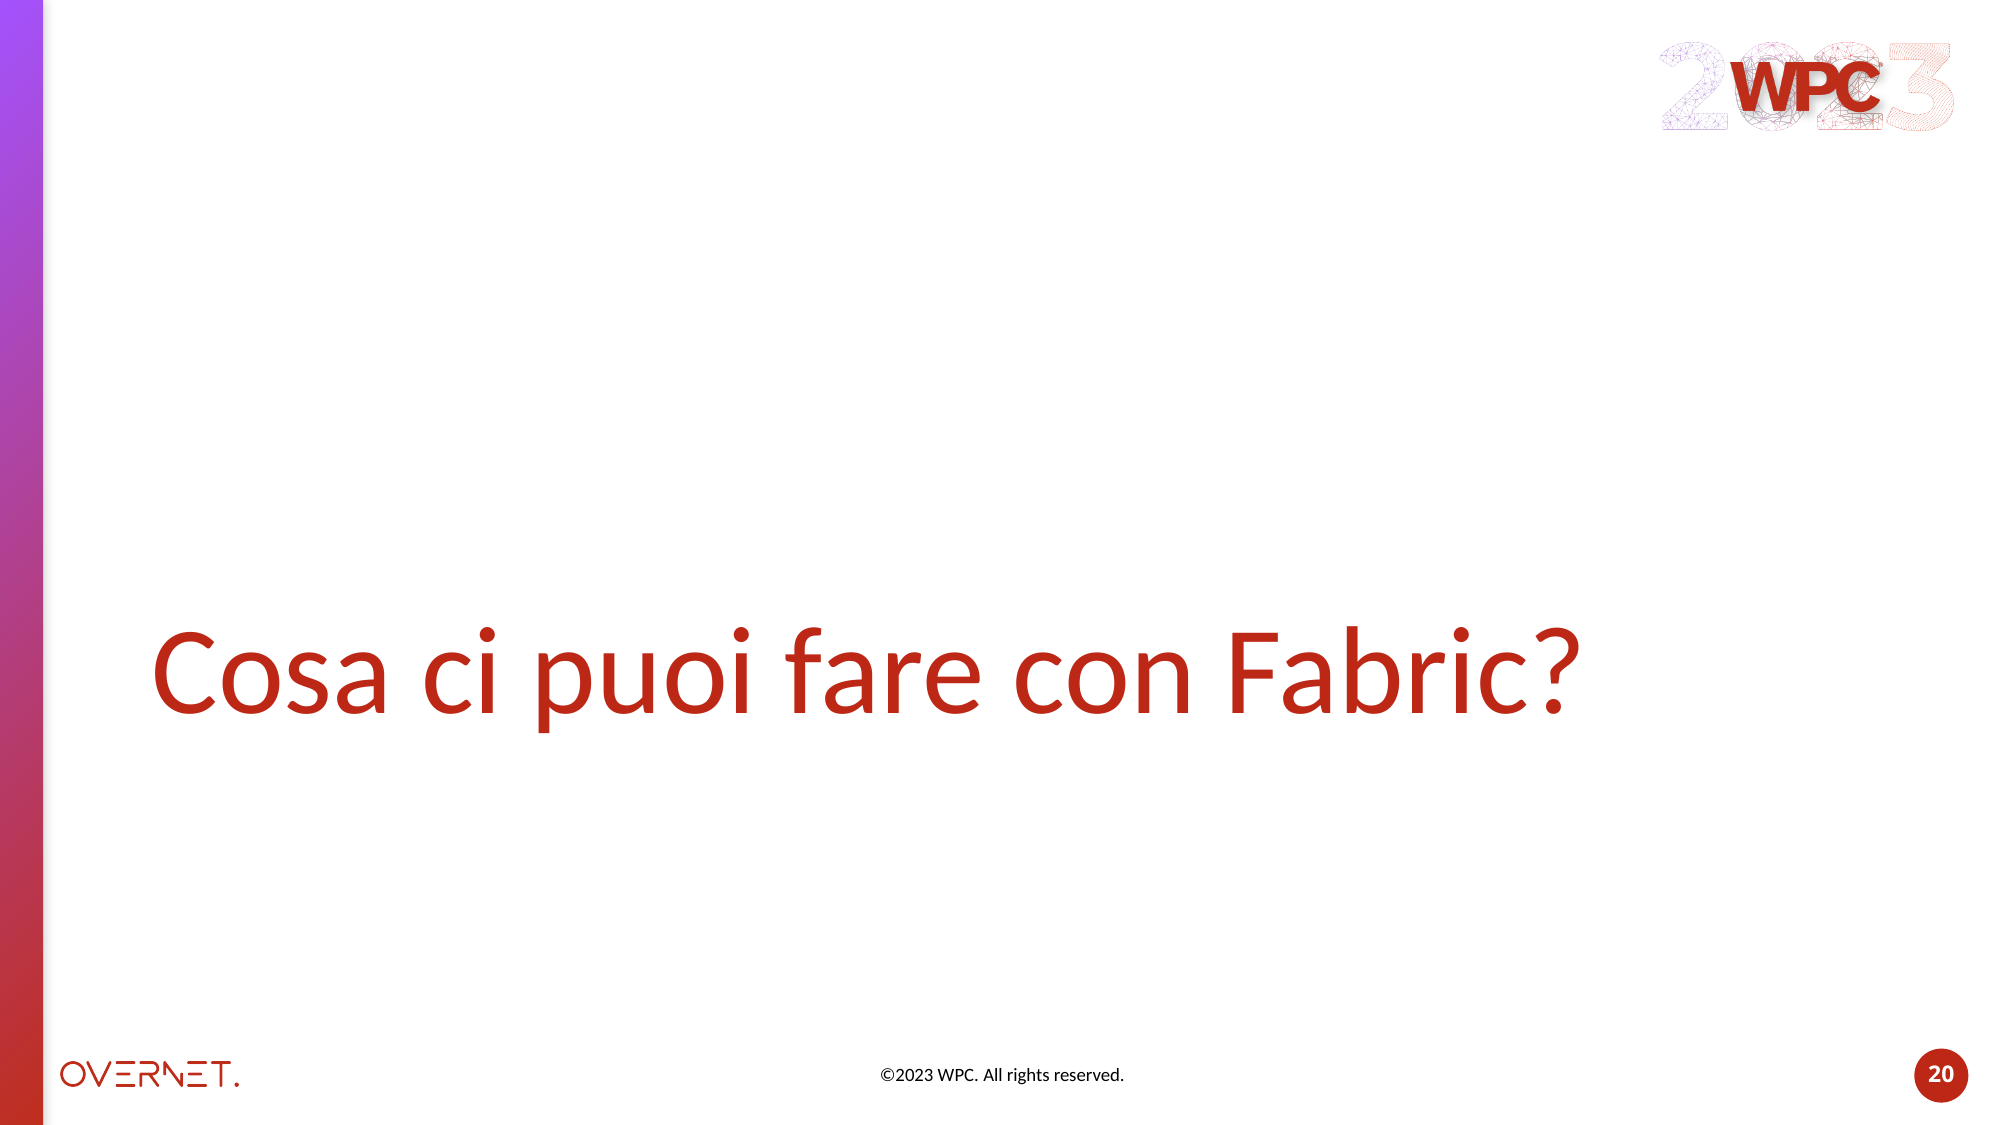

# Cosa ci puoi fare con Fabric?